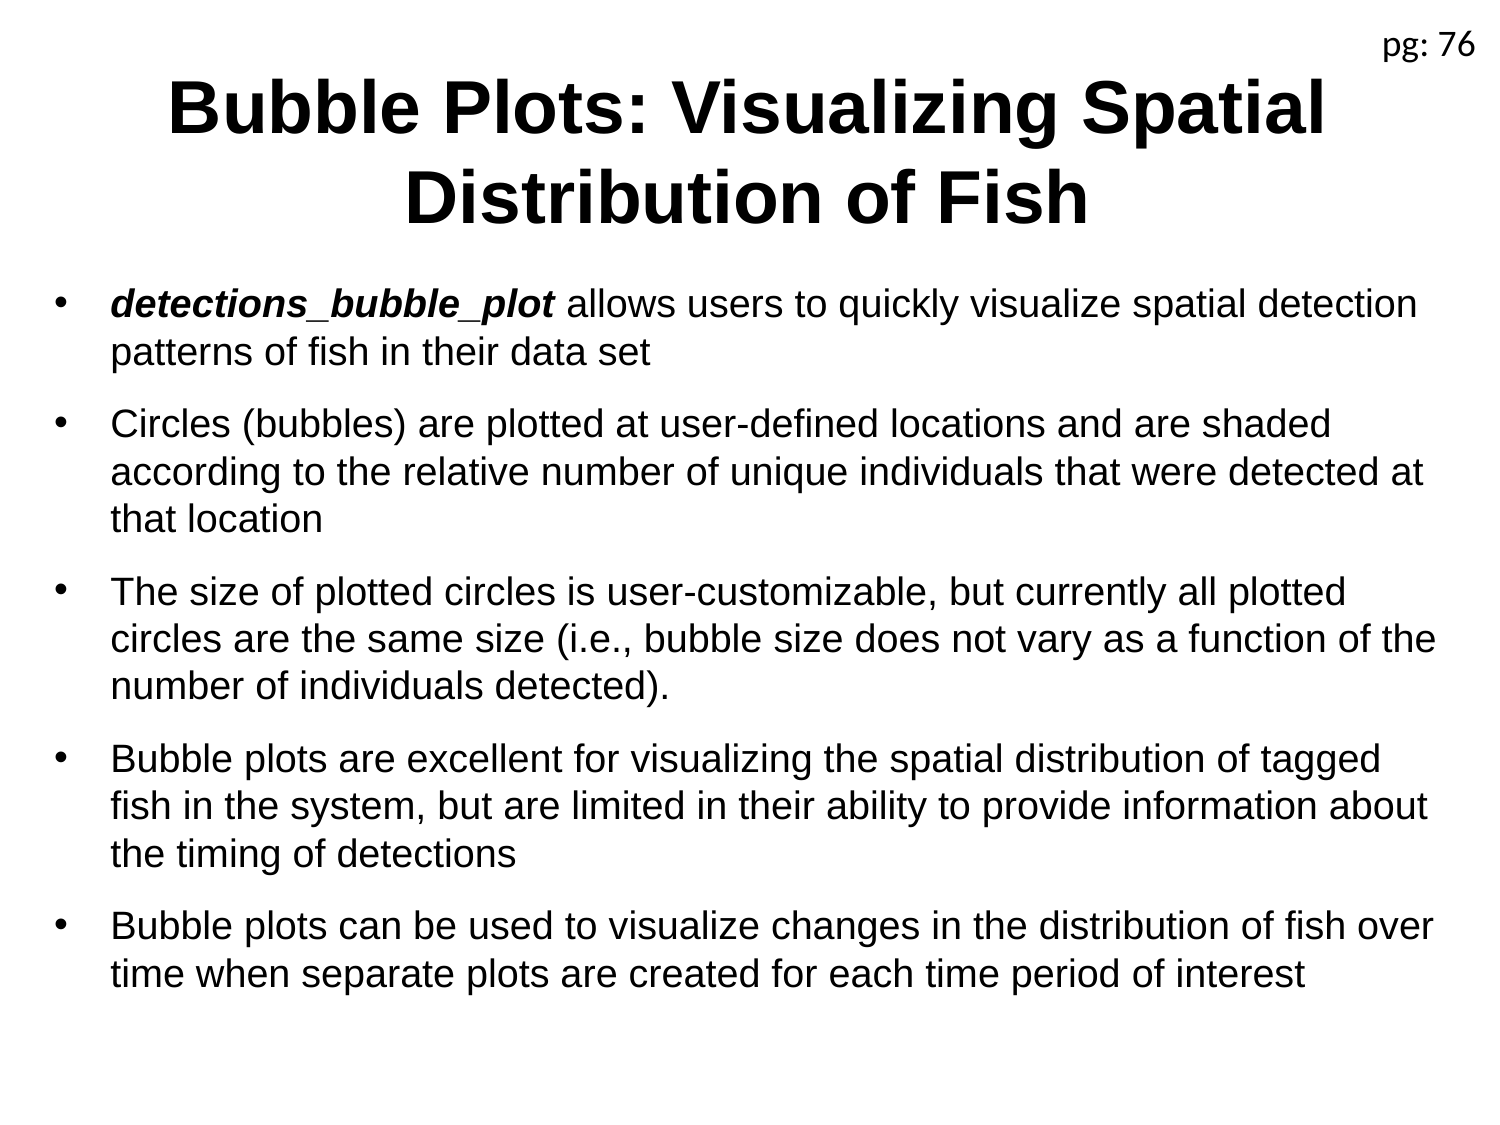

pg: 76
Bubble Plots: Visualizing Spatial Distribution of Fish
detections_bubble_plot allows users to quickly visualize spatial detection patterns of fish in their data set
Circles (bubbles) are plotted at user-defined locations and are shaded according to the relative number of unique individuals that were detected at that location
The size of plotted circles is user-customizable, but currently all plotted circles are the same size (i.e., bubble size does not vary as a function of the number of individuals detected).
Bubble plots are excellent for visualizing the spatial distribution of tagged fish in the system, but are limited in their ability to provide information about the timing of detections
Bubble plots can be used to visualize changes in the distribution of fish over time when separate plots are created for each time period of interest